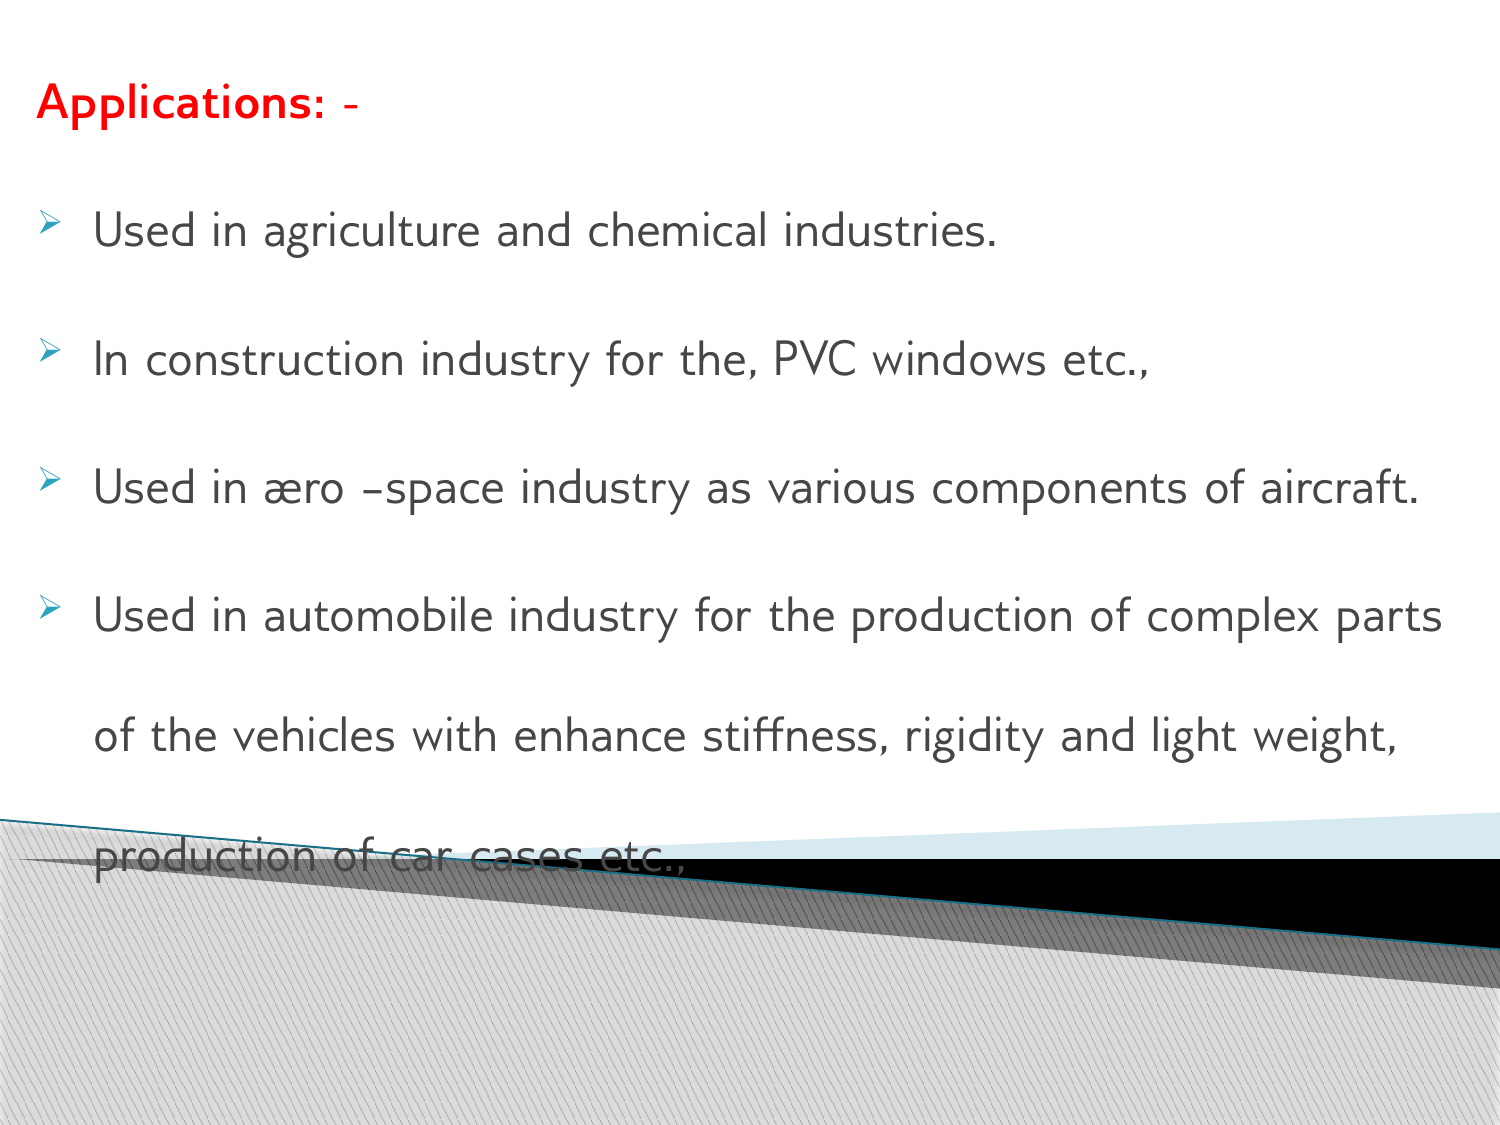

Applications: -
Used in agriculture and chemical industries.
In construction industry for the, PVC windows etc.,
Used in aero –space industry as various components of aircraft.
Used in automobile industry for the production of complex parts of the vehicles with enhance stiffness, rigidity and light weight, production of car cases etc.,